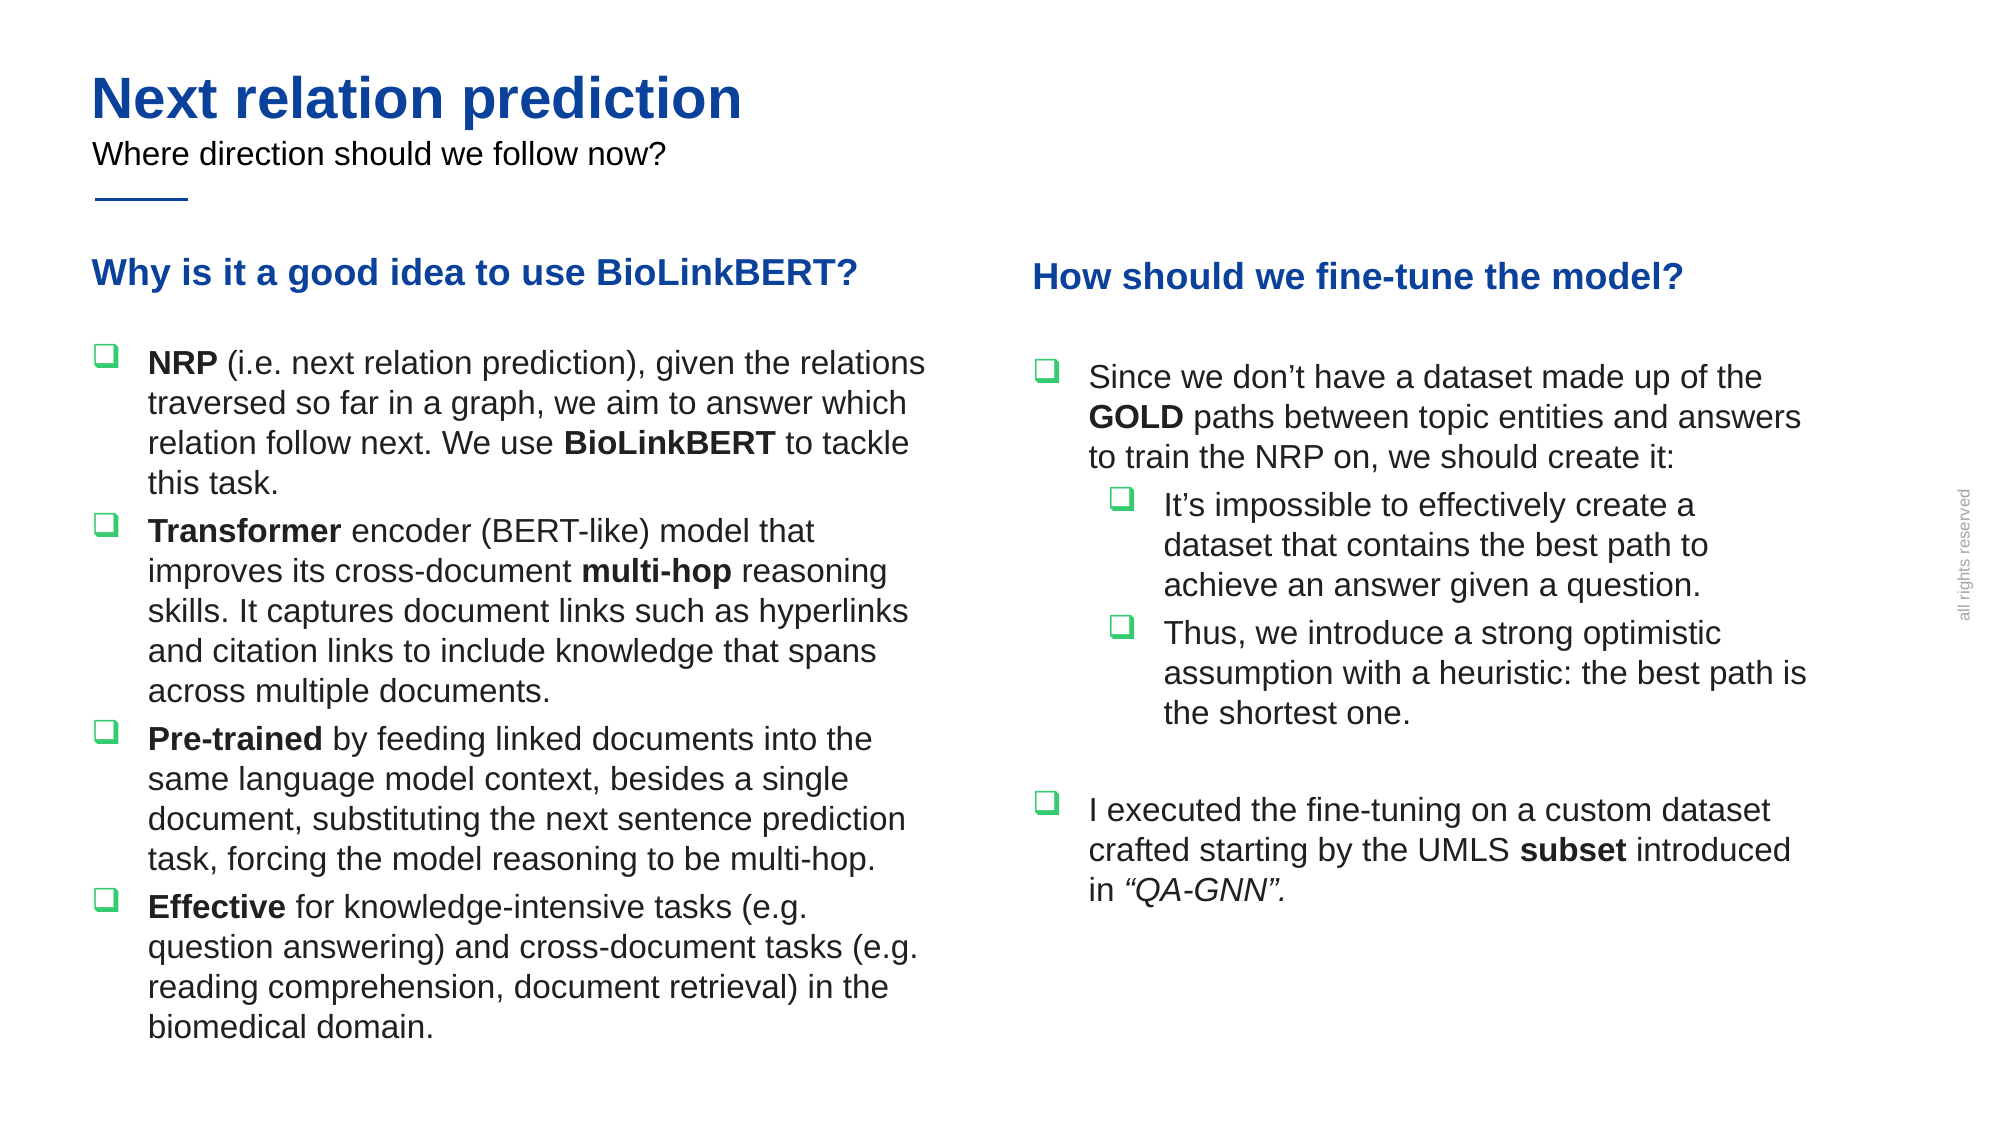

# Next relation prediction
Where direction should we follow now?
Why is it a good idea to use BioLinkBERT?

NRP (i.e. next relation prediction), given the relations traversed so far in a graph, we aim to answer which relation follow next. We use BioLinkBERT to tackle this task.
Transformer encoder (BERT-like) model that improves its cross-document multi-hop reasoning skills. It captures document links such as hyperlinks and citation links to include knowledge that spans across multiple documents.
Pre-trained by feeding linked documents into the same language model context, besides a single document, substituting the next sentence prediction task, forcing the model reasoning to be multi-hop.
Effective for knowledge-intensive tasks (e.g. question answering) and cross-document tasks (e.g. reading comprehension, document retrieval) in the biomedical domain.
How should we fine-tune the model?

Since we don’t have a dataset made up of the GOLD paths between topic entities and answers to train the NRP on, we should create it:
It’s impossible to effectively create a dataset that contains the best path to achieve an answer given a question.
Thus, we introduce a strong optimistic assumption with a heuristic: the best path is the shortest one.

I executed the fine-tuning on a custom dataset crafted starting by the UMLS subset introduced in “QA-GNN”.